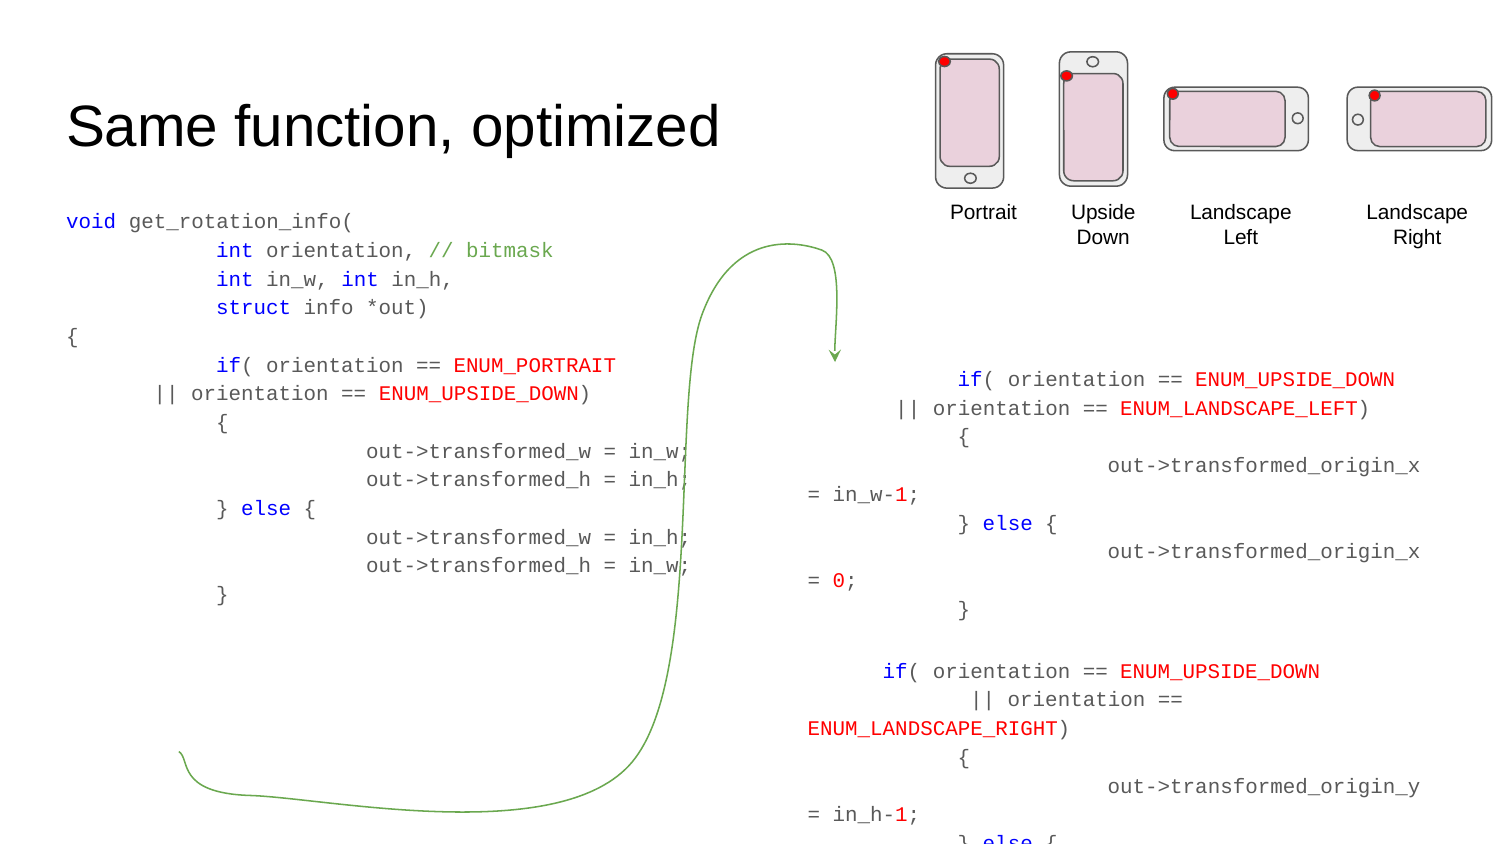

Portrait
Upside Down
Landscape Left
Landscape Right
# Same function, optimized
void get_rotation_info(
	int orientation, // bitmask
	int in_w, int in_h,
	struct info *out)
{
	if( orientation == ENUM_PORTRAIT
       || orientation == ENUM_UPSIDE_DOWN)
	{
		out->transformed_w = in_w;
		out->transformed_h = in_h;
	} else {
		out->transformed_w = in_h;
		out->transformed_h = in_w;
	}

	if( orientation == ENUM_UPSIDE_DOWN
       || orientation == ENUM_LANDSCAPE_LEFT)
	{
		out->transformed_origin_x = in_w-1;
	} else {
		out->transformed_origin_x = 0;
	}
if( orientation == ENUM_UPSIDE_DOWN
	 || orientation == ENUM_LANDSCAPE_RIGHT)
	{
		out->transformed_origin_y = in_h-1;
	} else {
		out->transformed_origin_y = 0;
	}
}